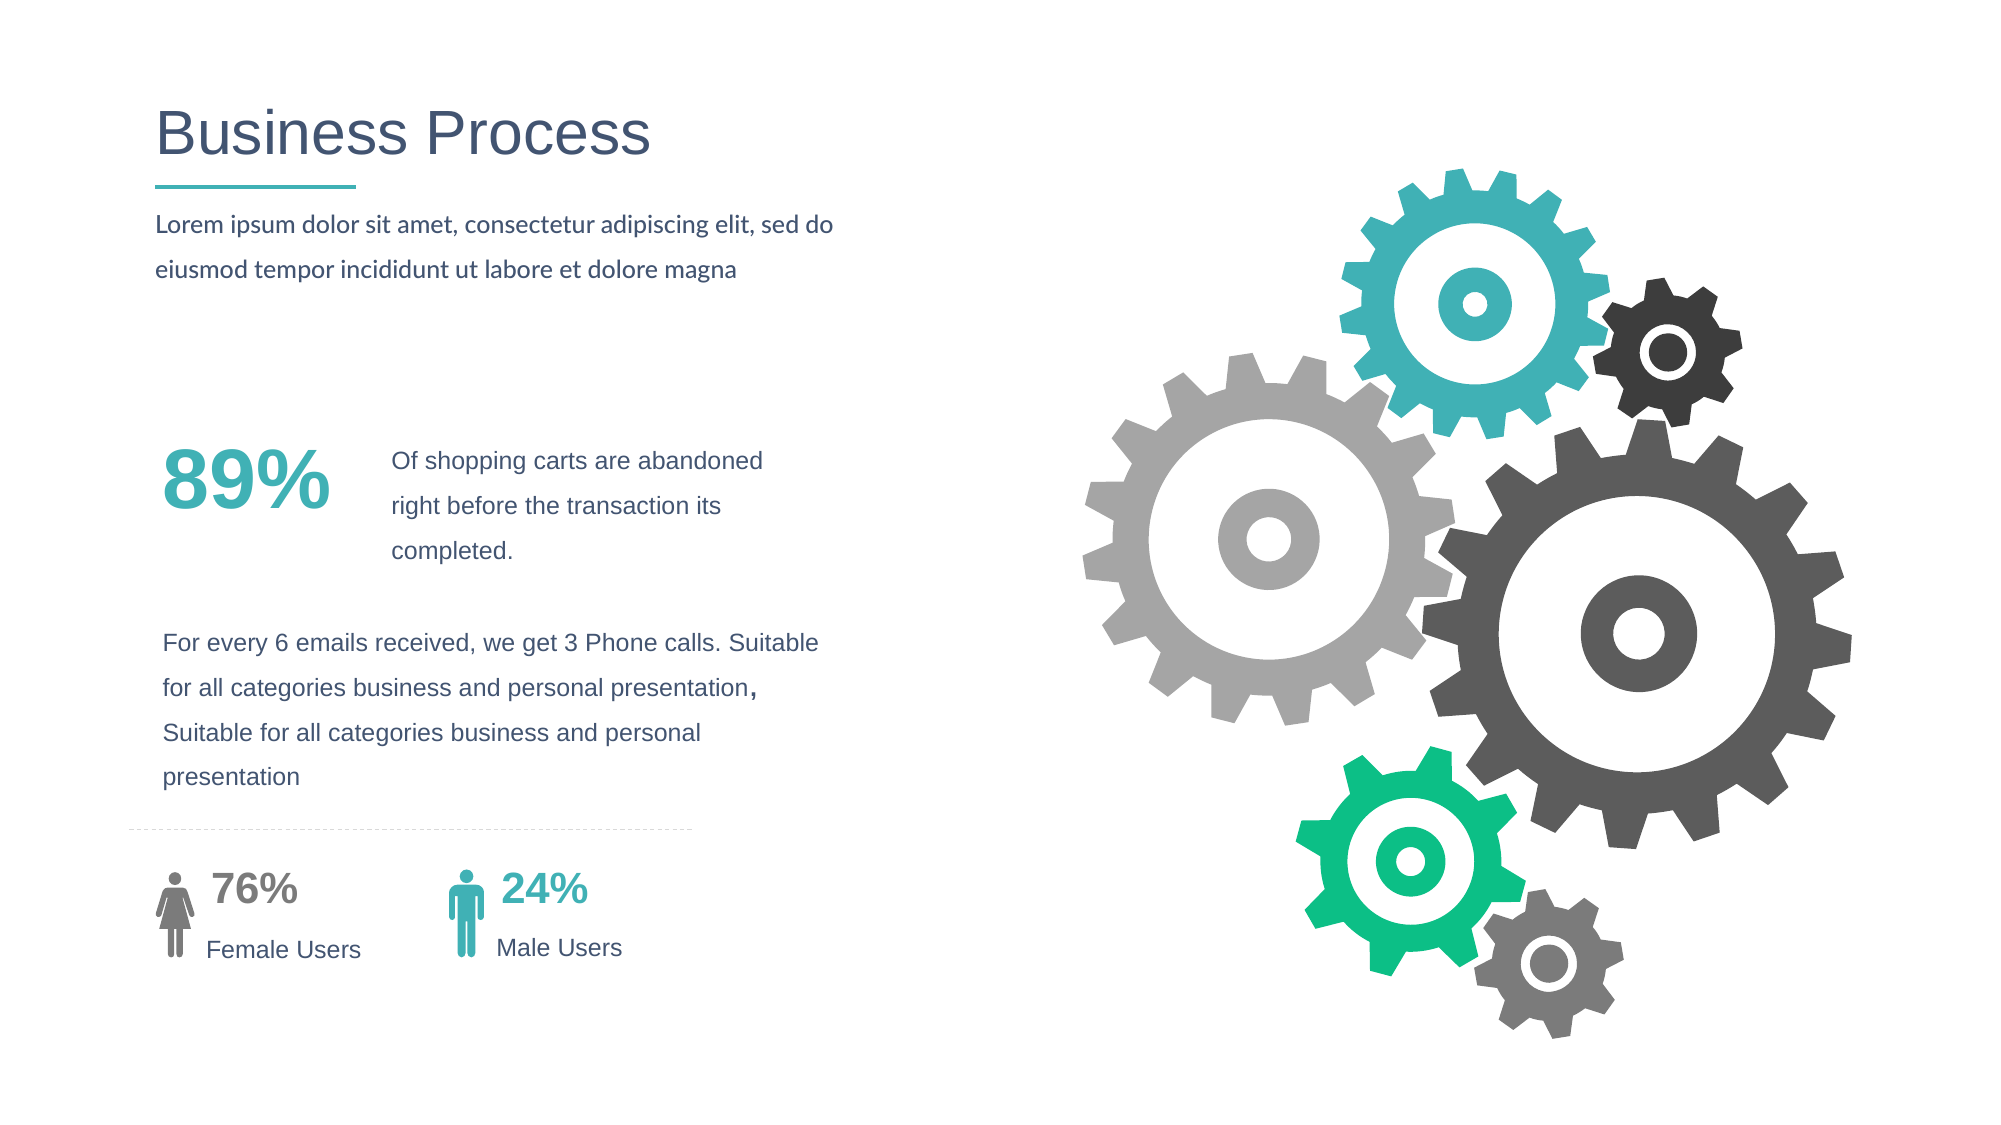

Business Process

Lorem ipsum dolor sit amet, consectetur adipiscing elit, sed do eiusmod tempor incididunt ut labore et dolore magna
89%
Of shopping carts are abandoned right before the transaction its completed.
For every 6 emails received, we get 3 Phone calls. Suitable for all categories business and personal presentation, Suitable for all categories business and personal presentation
24%
76%

Male Users
Female Users